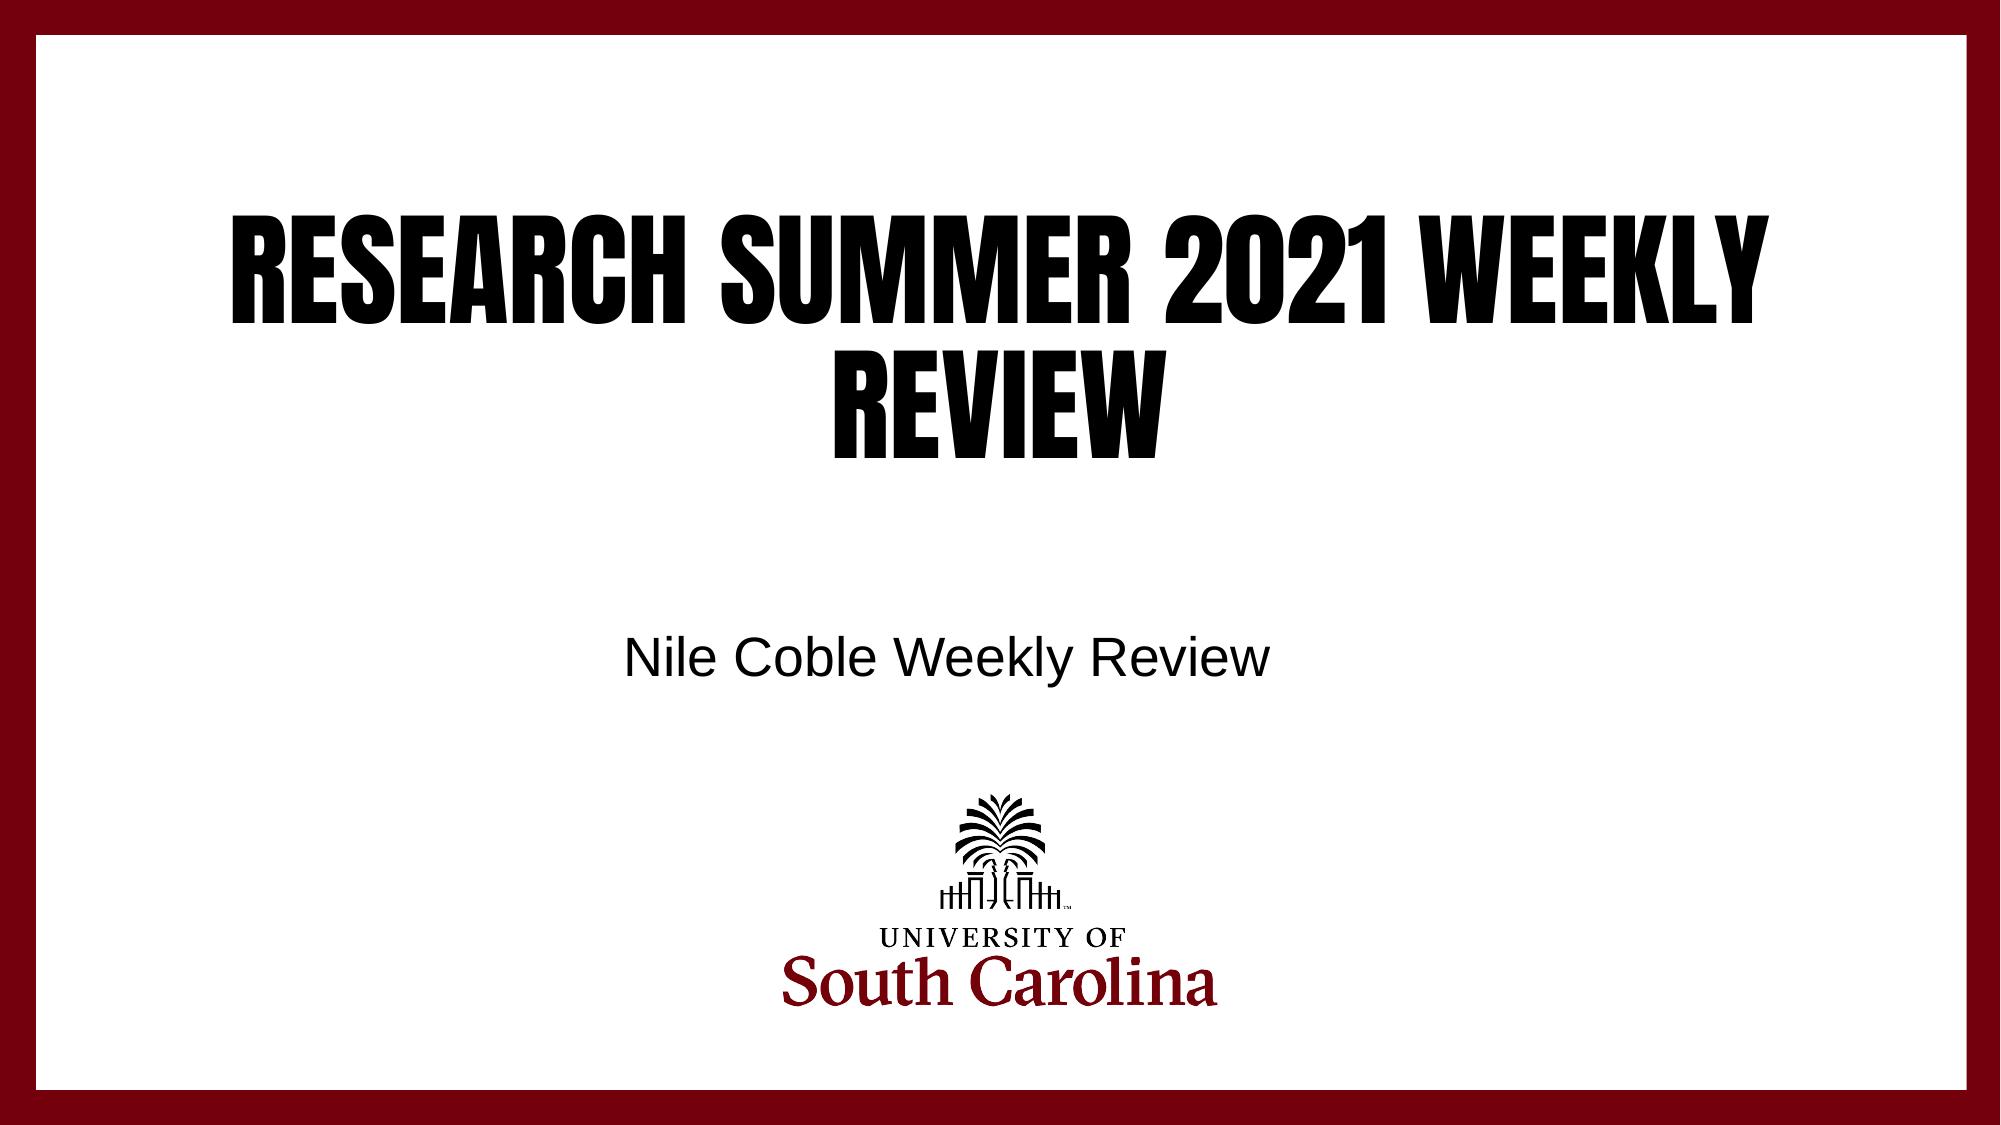

# RESEARCH SUMMER 2021 WEEKLY REVIEW
Nile Coble Weekly Review